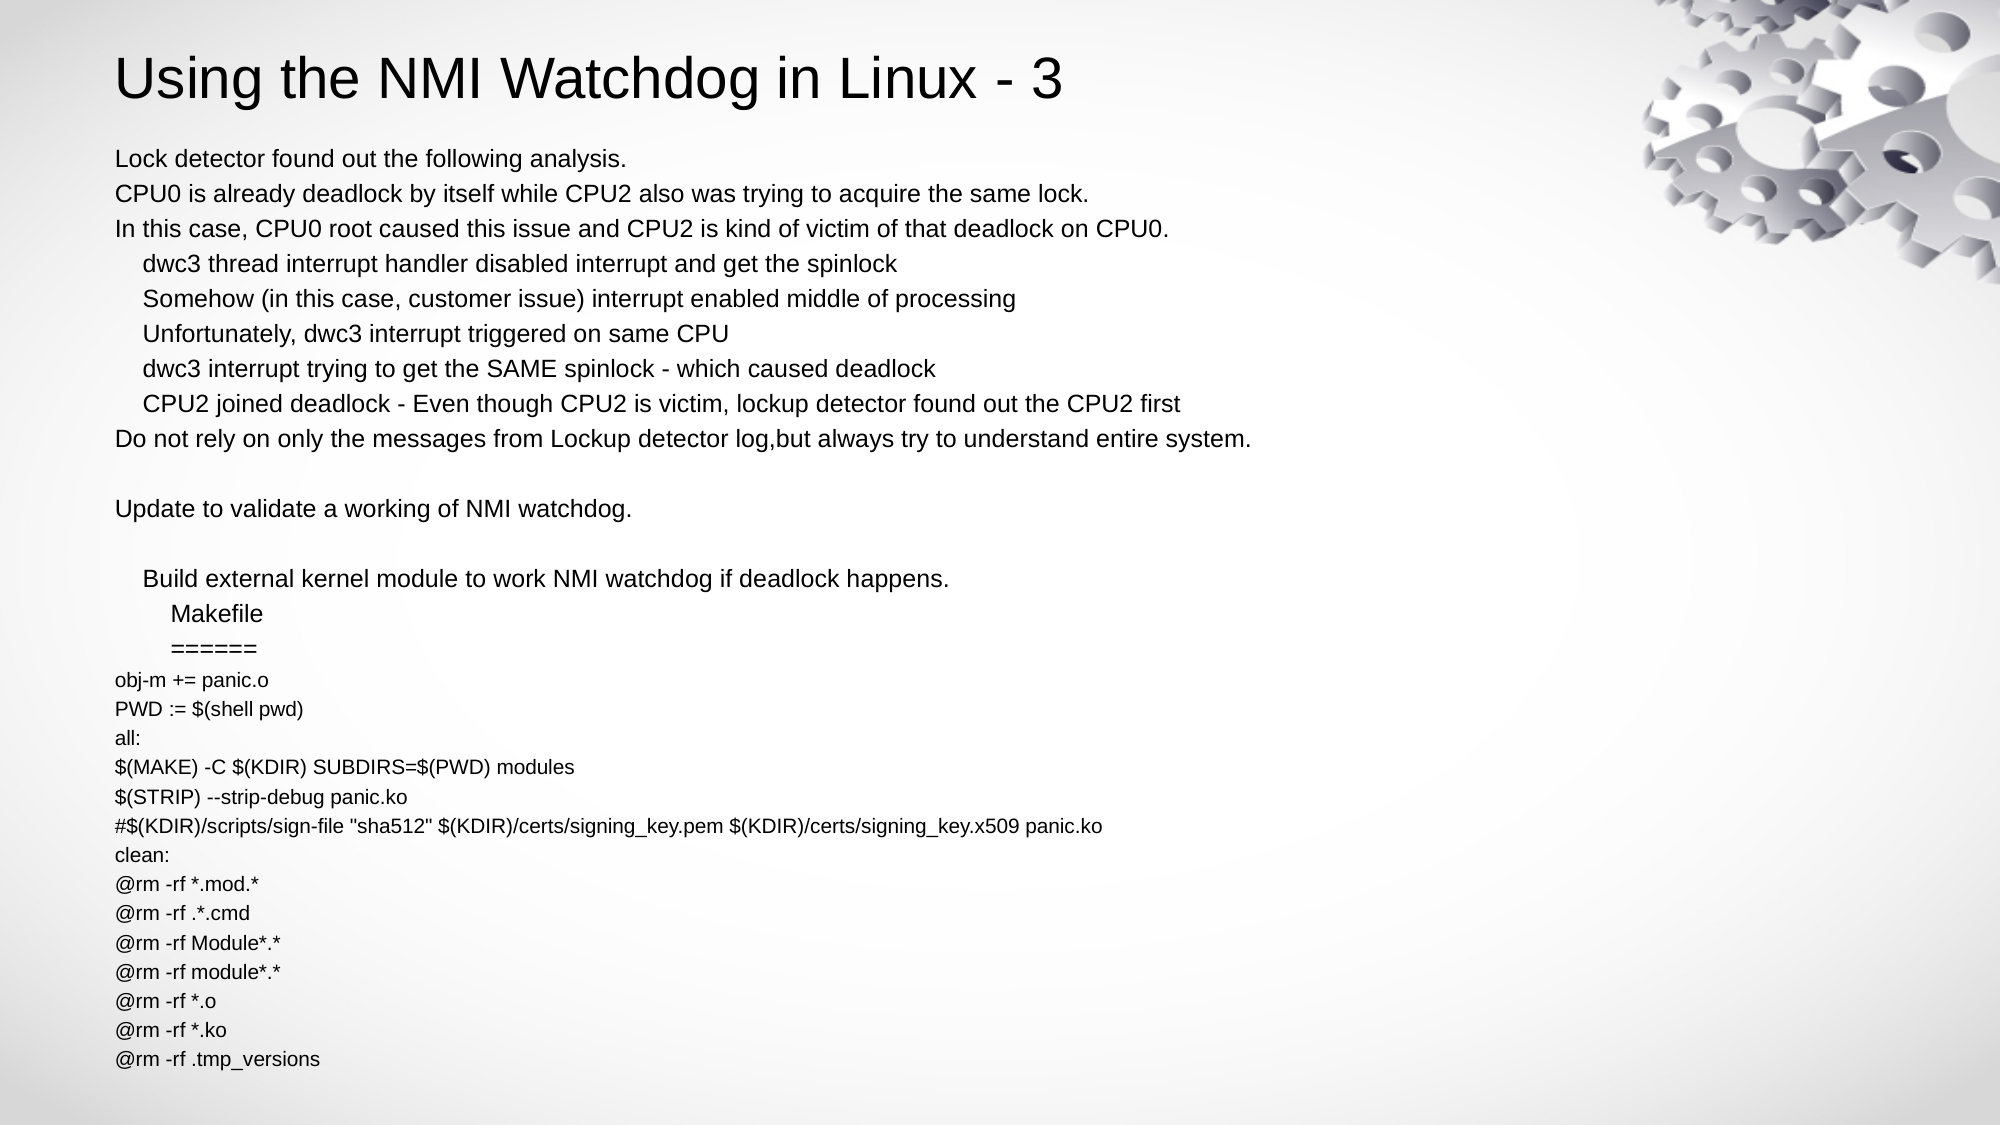

# Using the NMI Watchdog in Linux - 3
Lock detector found out the following analysis.
CPU0 is already deadlock by itself while CPU2 also was trying to acquire the same lock.
In this case, CPU0 root caused this issue and CPU2 is kind of victim of that deadlock on CPU0.
    dwc3 thread interrupt handler disabled interrupt and get the spinlock
    Somehow (in this case, customer issue) interrupt enabled middle of processing
    Unfortunately, dwc3 interrupt triggered on same CPU
    dwc3 interrupt trying to get the SAME spinlock - which caused deadlock
    CPU2 joined deadlock - Even though CPU2 is victim, lockup detector found out the CPU2 first
Do not rely on only the messages from Lockup detector log,but always try to understand entire system.

Update to validate a working of NMI watchdog.

    Build external kernel module to work NMI watchdog if deadlock happens.
        Makefile
        ======
obj-m += panic.o
PWD := $(shell pwd)
all:
$(MAKE) -C $(KDIR) SUBDIRS=$(PWD) modules
$(STRIP) --strip-debug panic.ko
#$(KDIR)/scripts/sign-file "sha512" $(KDIR)/certs/signing_key.pem $(KDIR)/certs/signing_key.x509 panic.ko
clean:
@rm -rf *.mod.*
@rm -rf .*.cmd
@rm -rf Module*.*
@rm -rf module*.*
@rm -rf *.o
@rm -rf *.ko
@rm -rf .tmp_versions